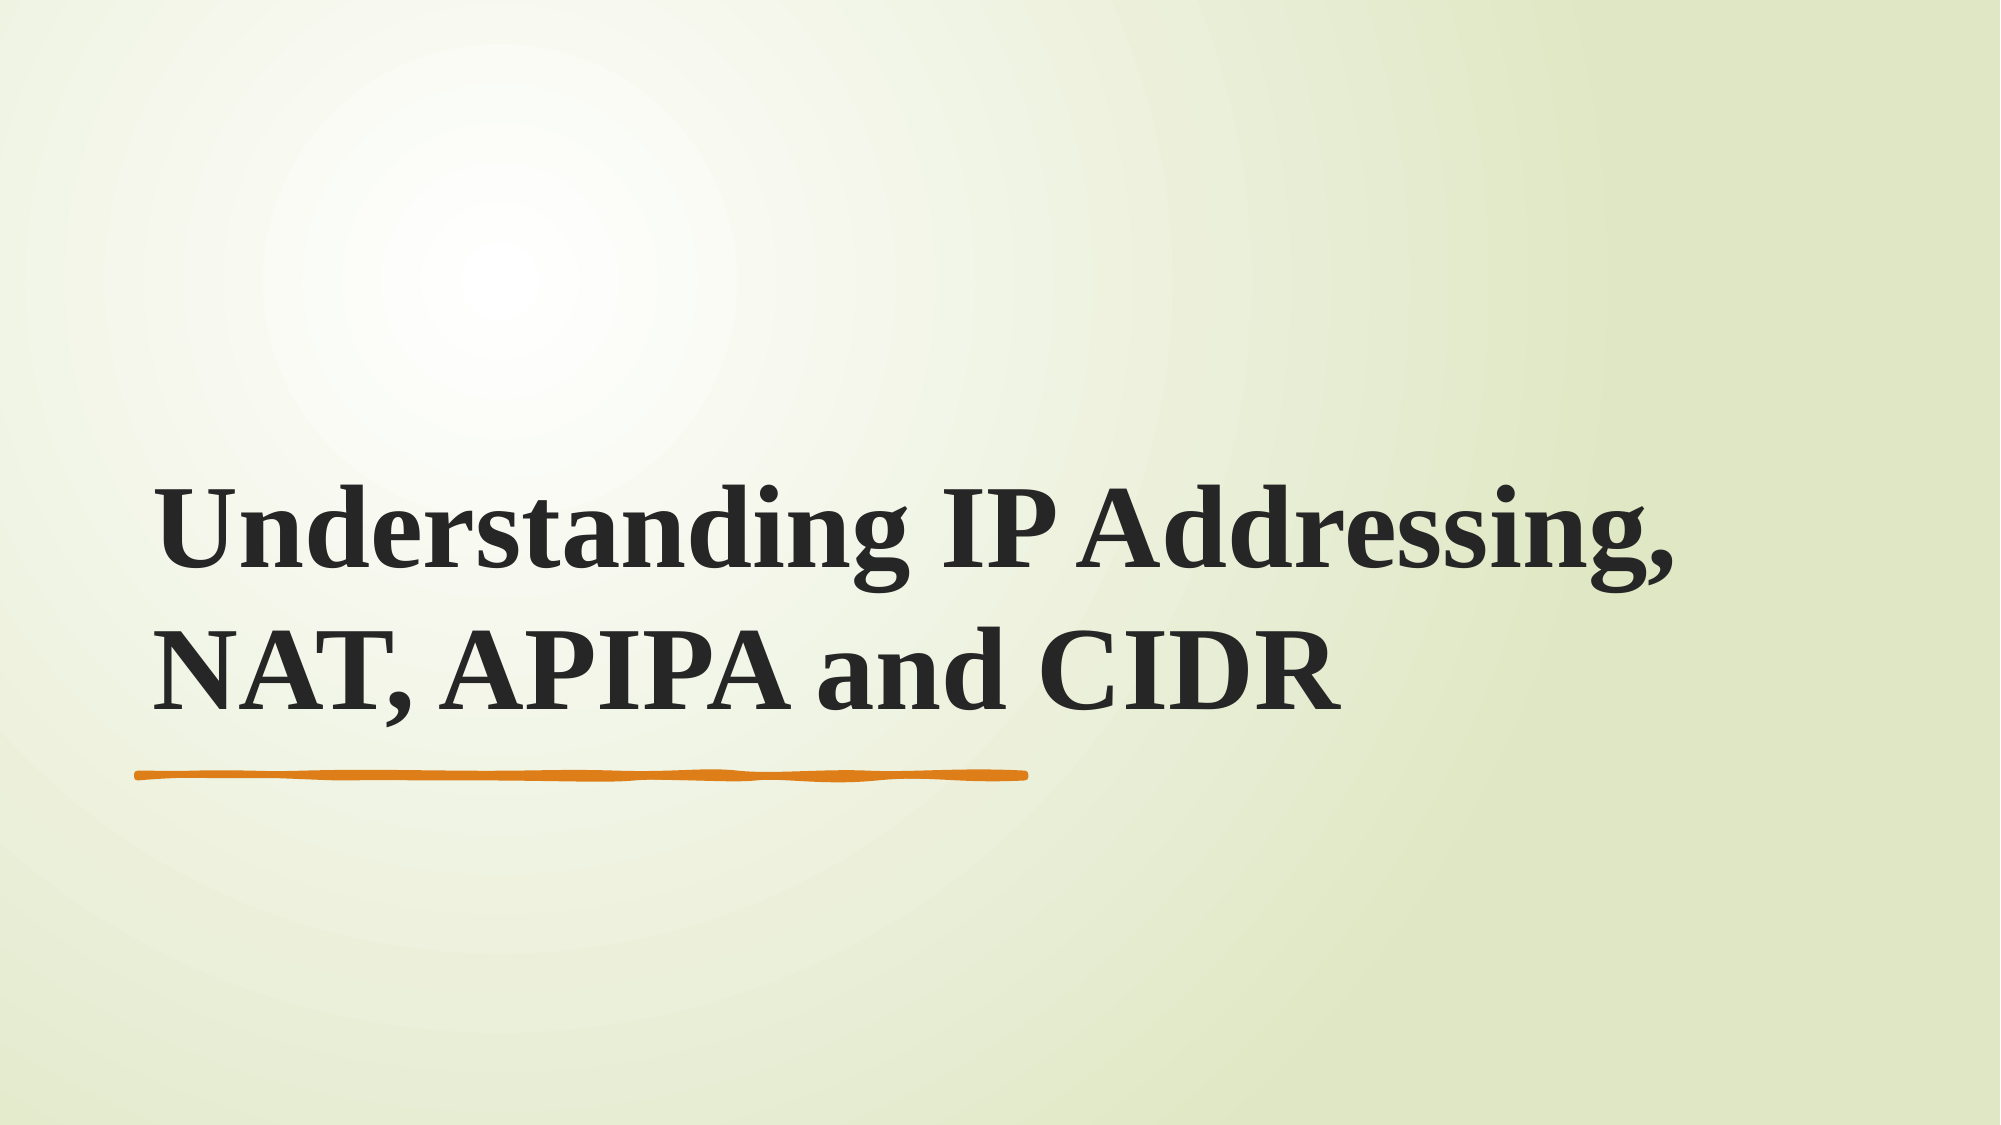

# Understanding IP Addressing, NAT, APIPA and CIDR